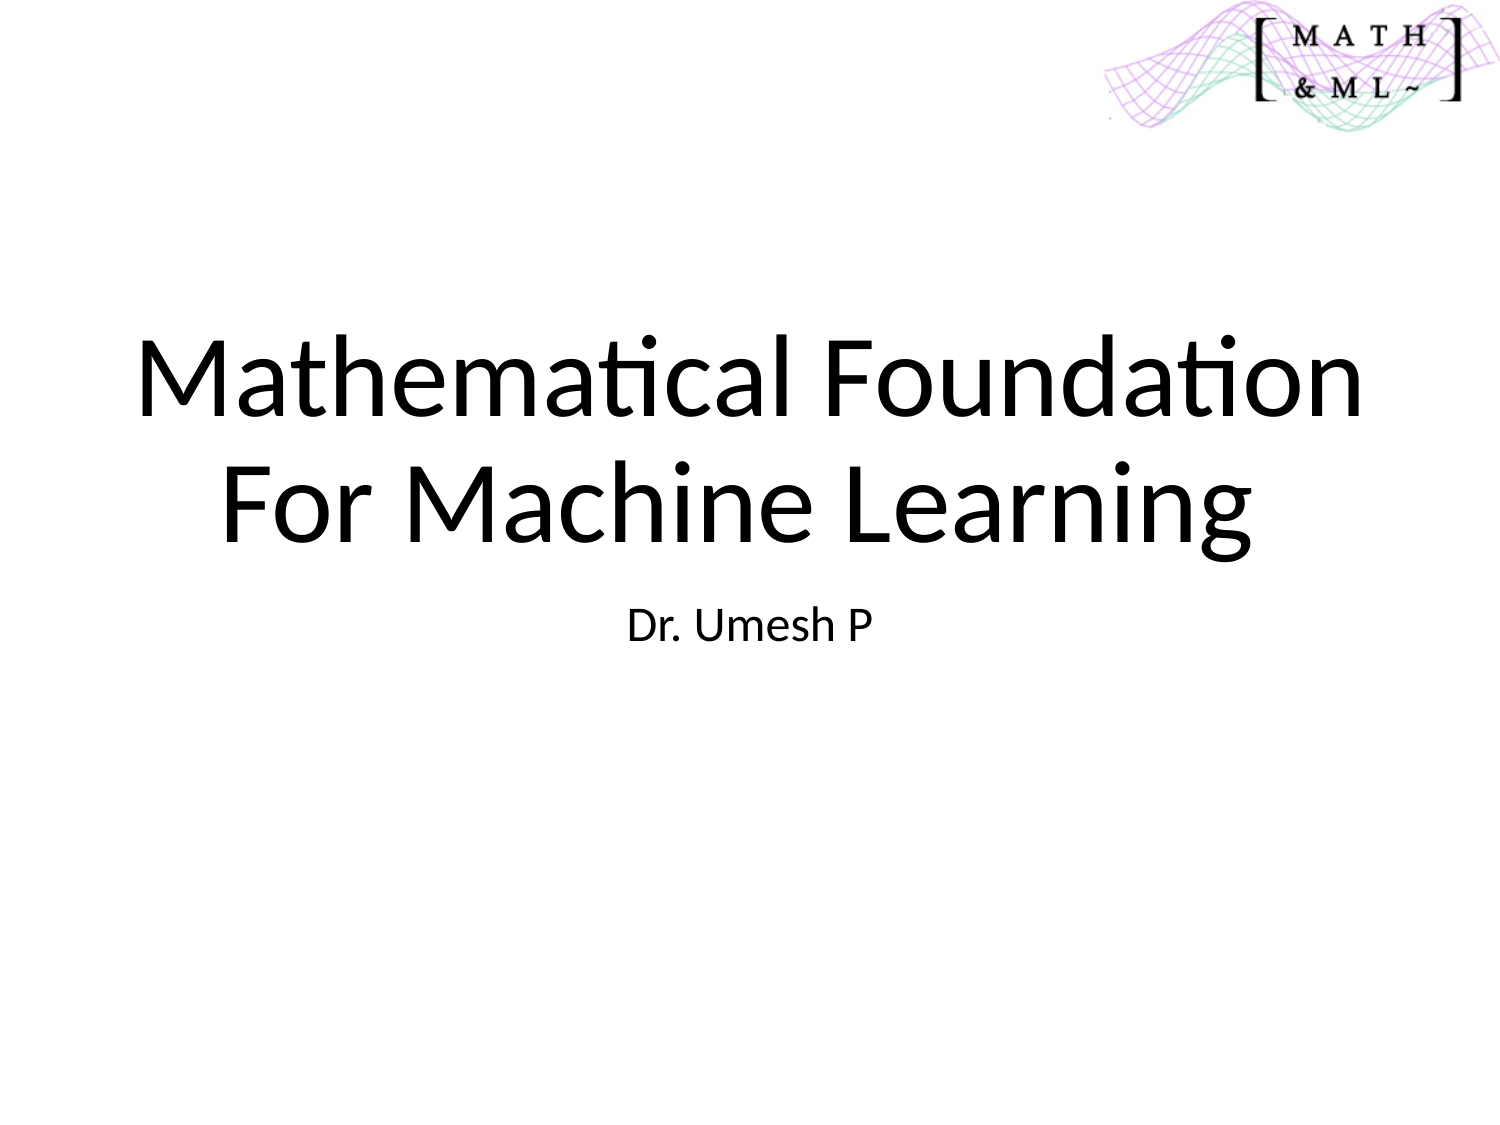

# Mathematical Foundation For Machine Learning
Dr. Umesh P